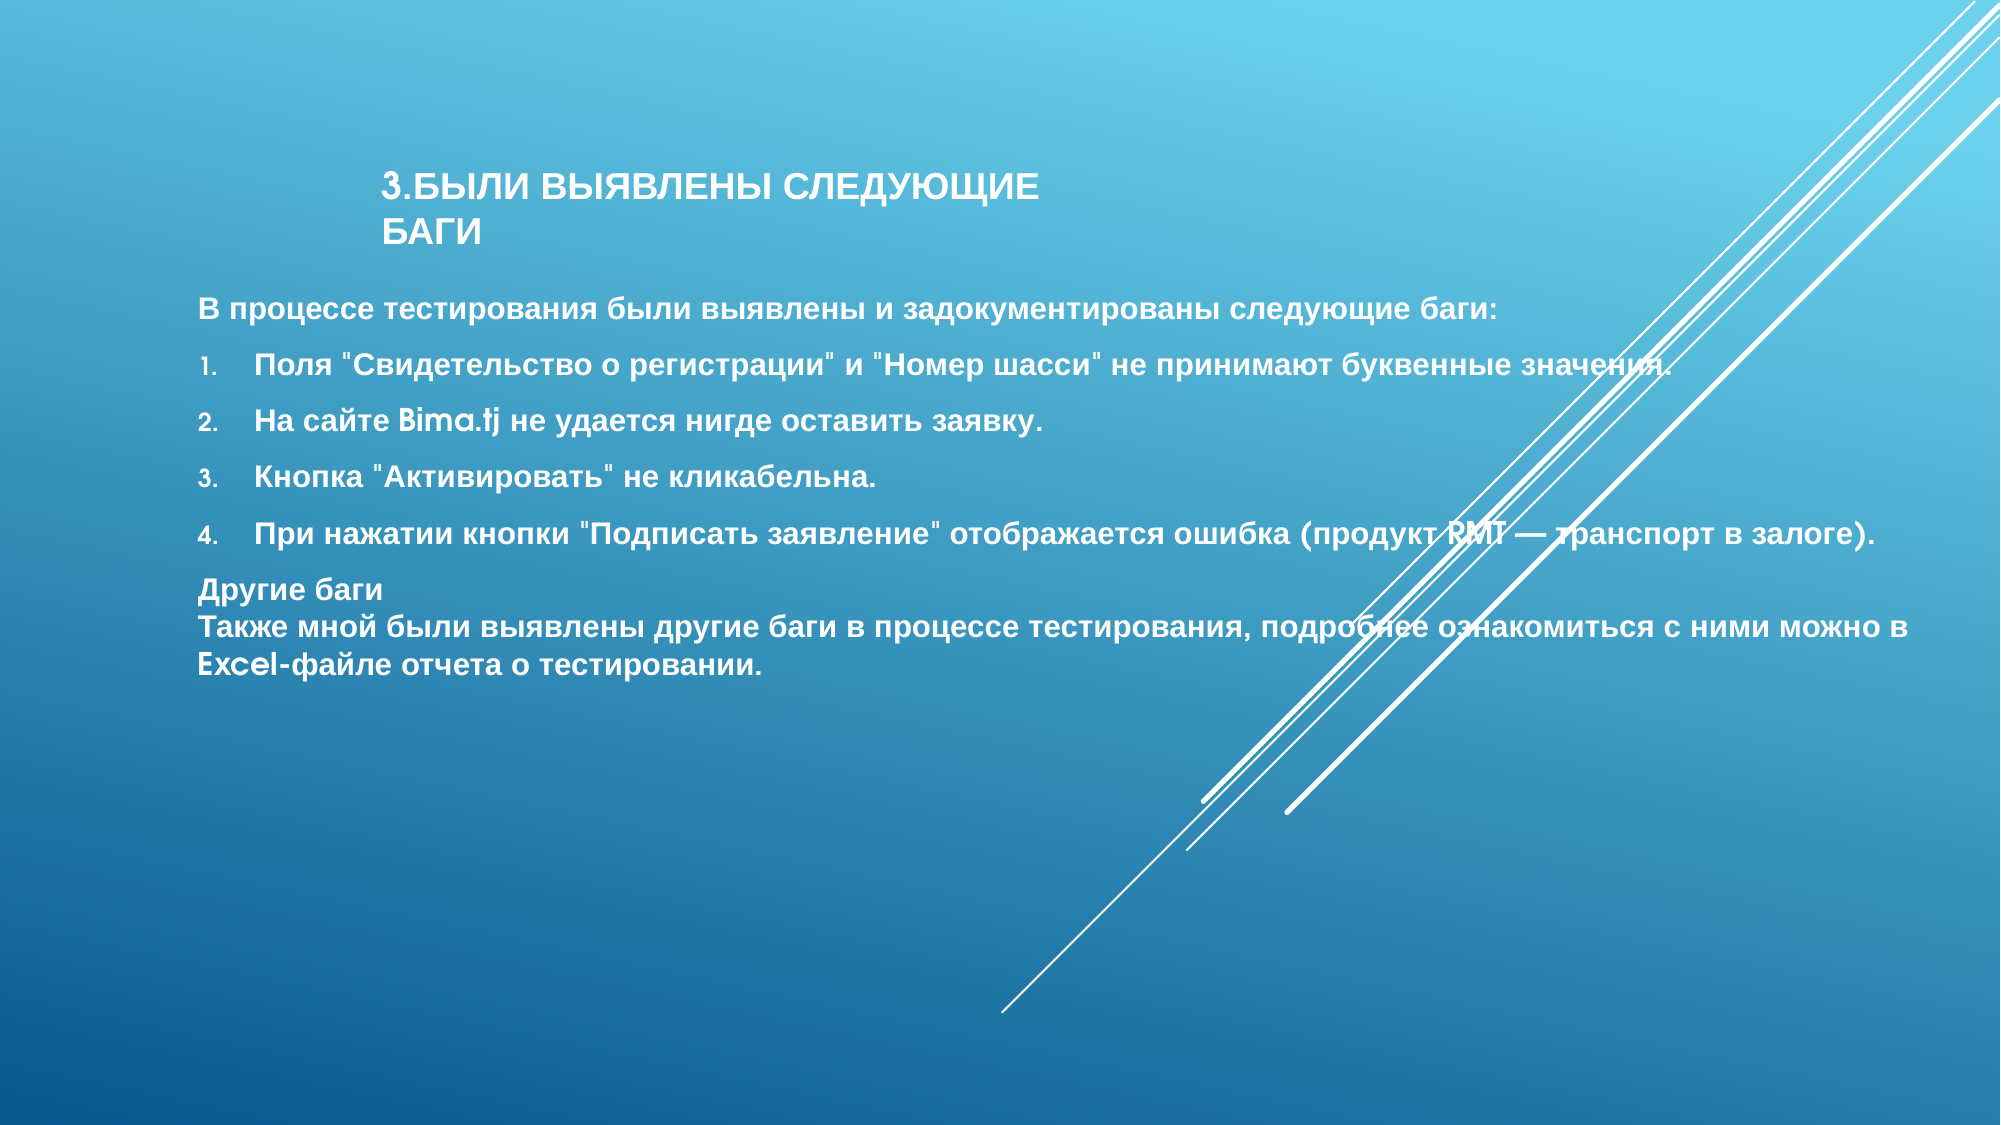

# 3.Были выявлены следующие баги
В процессе тестирования были выявлены и задокументированы следующие баги:
Поля "Свидетельство о регистрации" и "Номер шасси" не принимают буквенные значения.
На сайте Bima.tj не удается нигде оставить заявку.
Кнопка "Активировать" не кликабельна.
При нажатии кнопки "Подписать заявление" отображается ошибка (продукт RMT — транспорт в залоге).
Другие баги
Также мной были выявлены другие баги в процессе тестирования, подробнее ознакомиться с ними можно в Excel-файле отчета о тестировании.